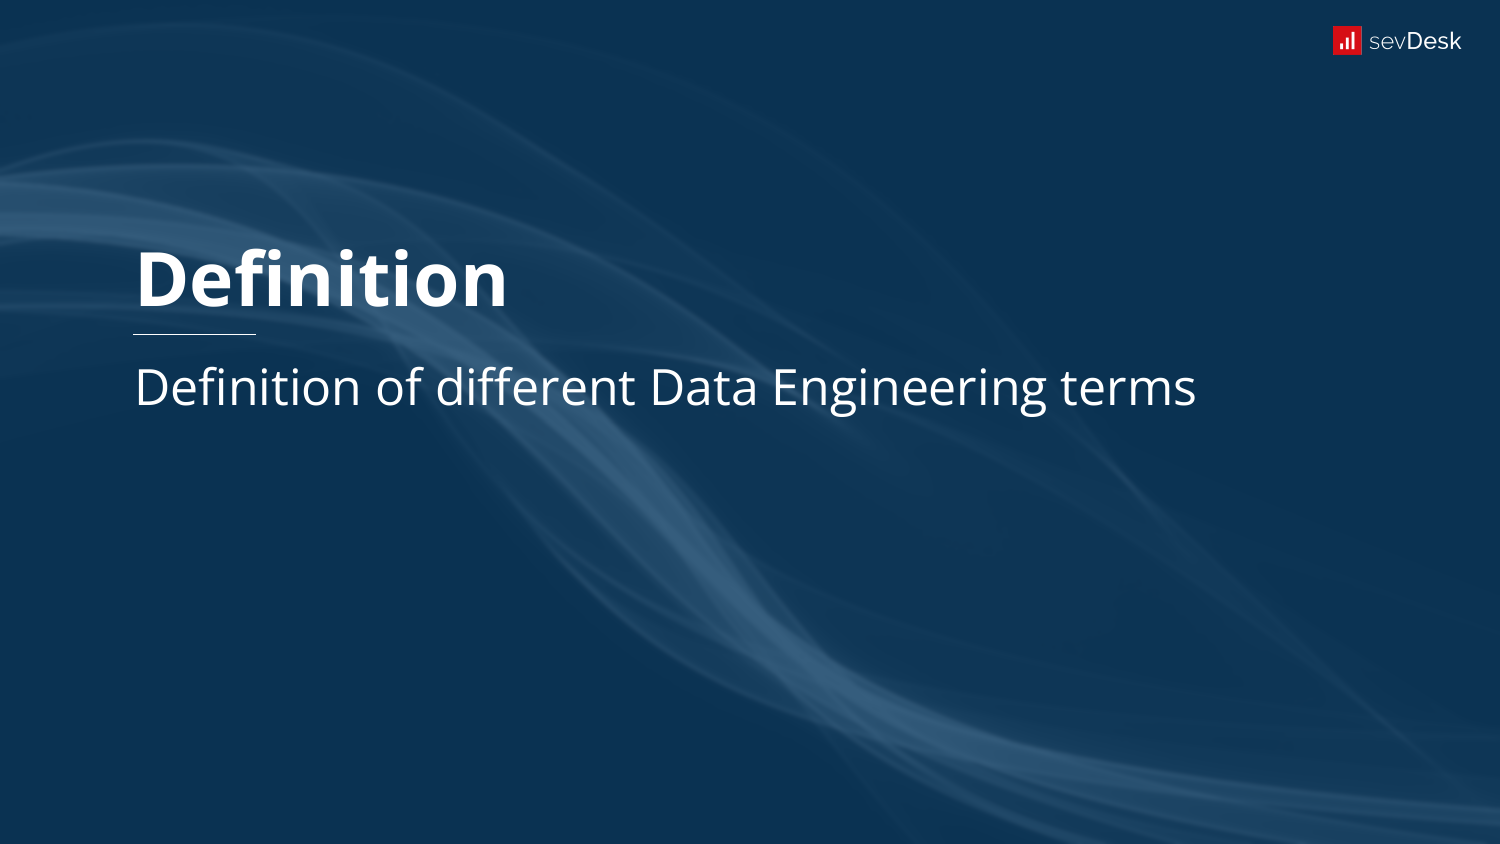

# Definition
Definition of different Data Engineering terms